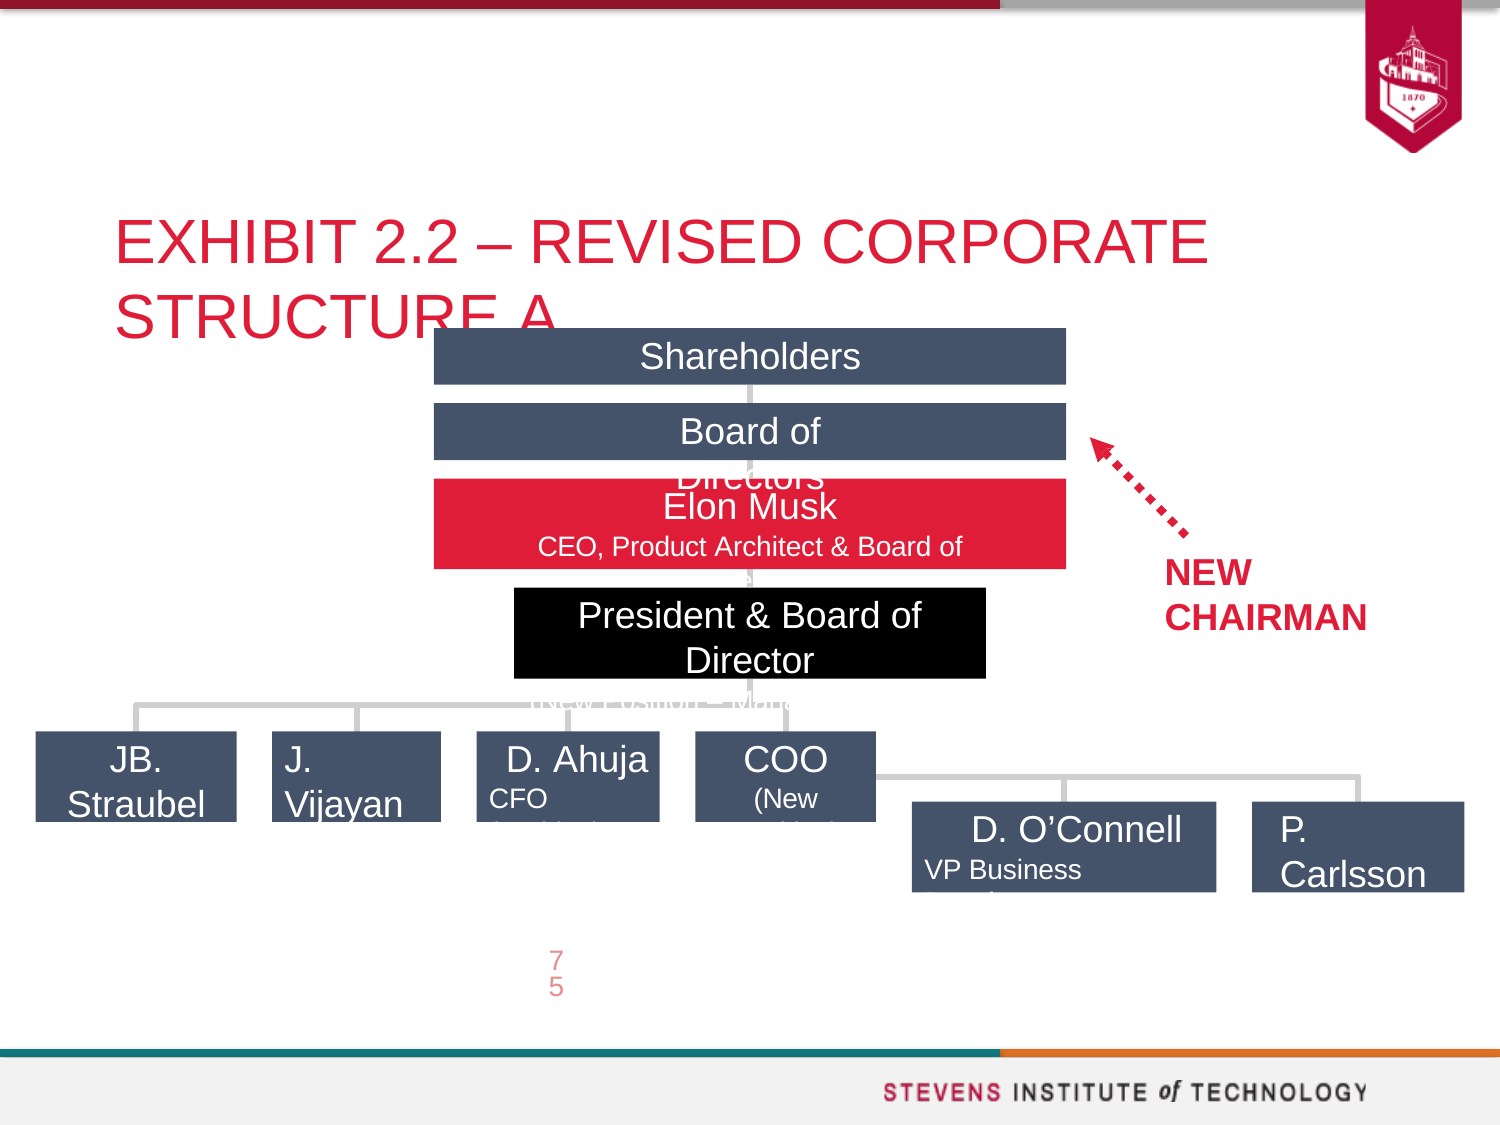

# EXHIBIT 2.2 – REVISED CORPORATE STRUCTURE A

Shareholders
Board of Directors

Elon Musk
CEO, Product Architect & Board of Director
NEW CHAIRMAN

President & Board of Director
(New Position – Managerial Leader)

JB. Straubel
CTO
J. Vijayan
CIO
D. Ahuja
CFO (Retiring)
COO
(New Position)

D. O’Connell
VP Business Development
P. Carlsson
VP Supply Chain
75